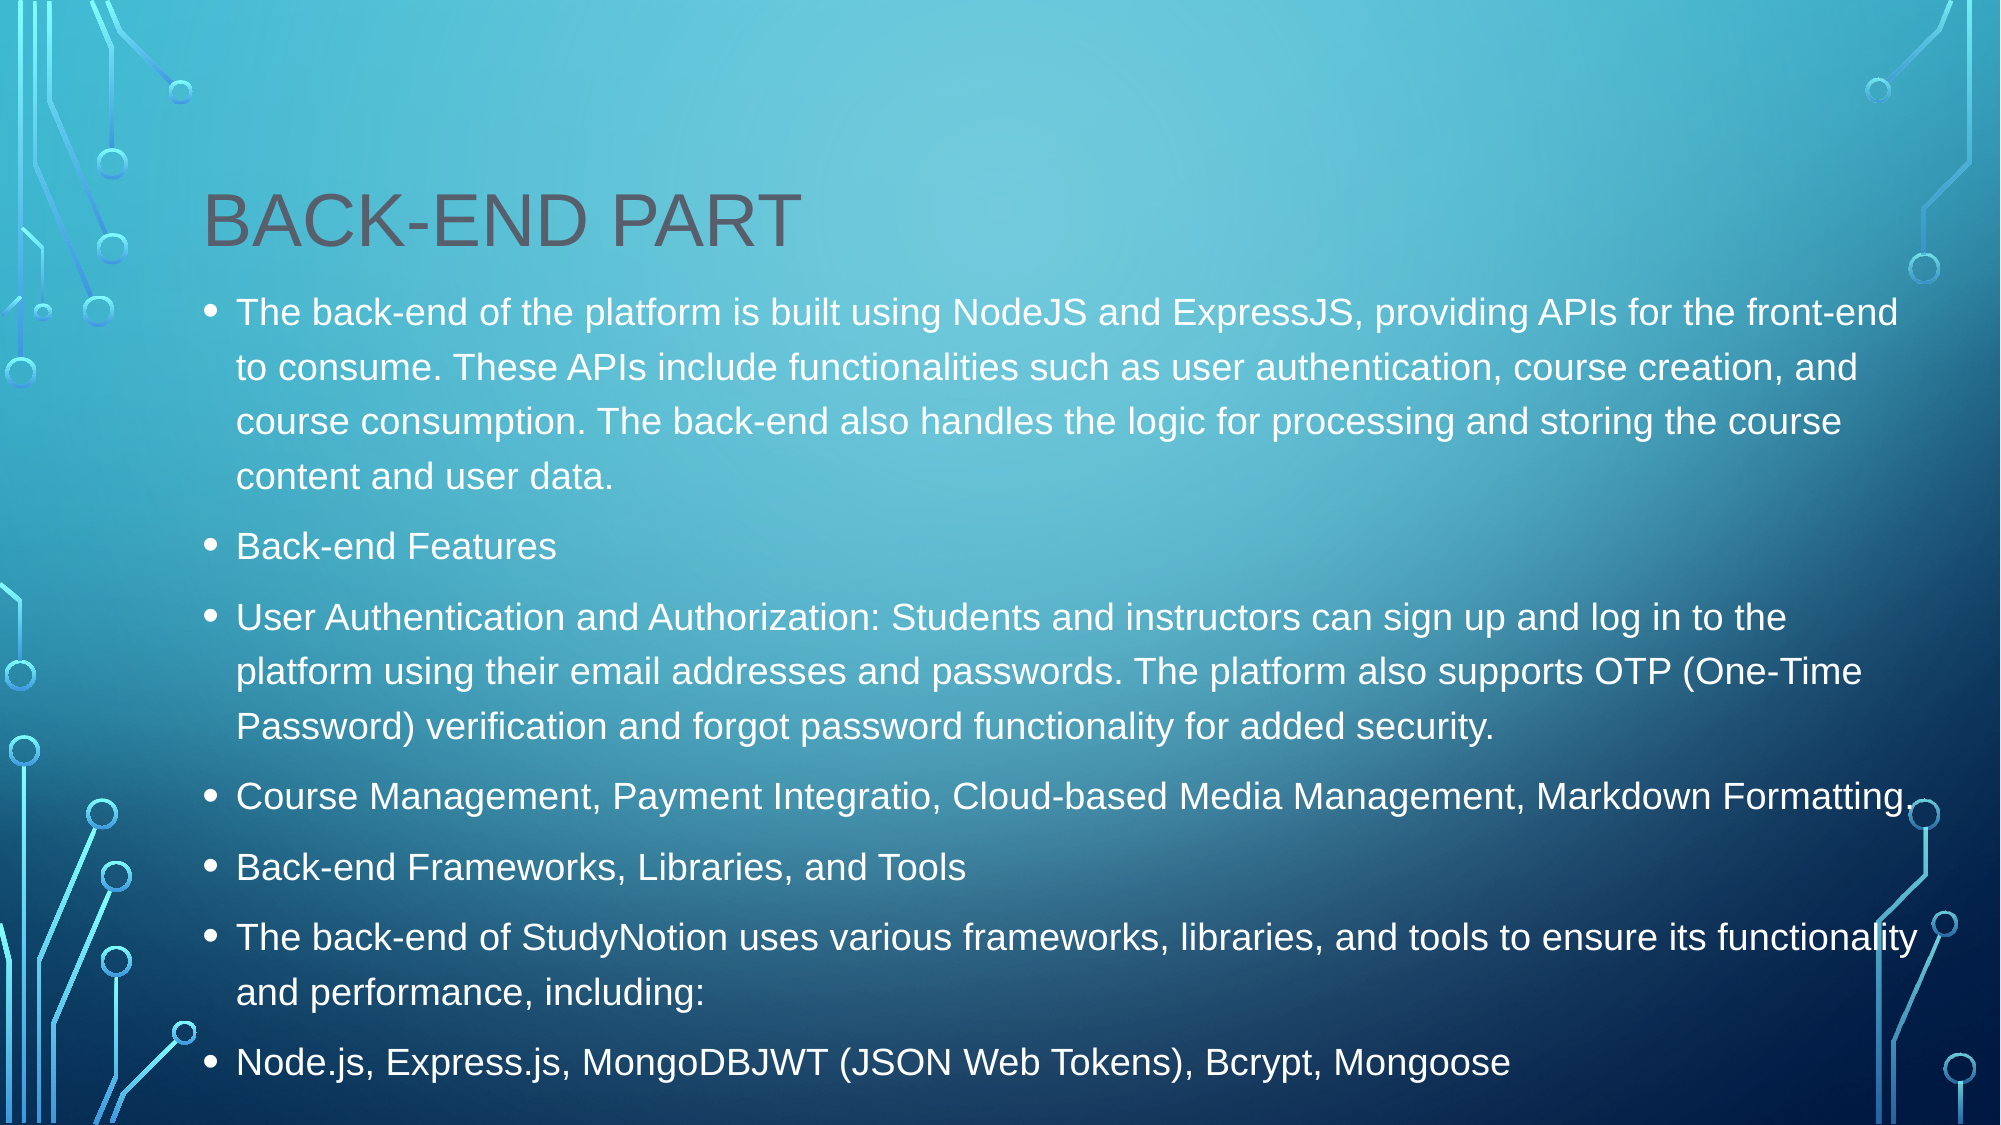

# Back-End part
The back-end of the platform is built using NodeJS and ExpressJS, providing APIs for the front-end to consume. These APIs include functionalities such as user authentication, course creation, and course consumption. The back-end also handles the logic for processing and storing the course content and user data.
Back-end Features
User Authentication and Authorization: Students and instructors can sign up and log in to the platform using their email addresses and passwords. The platform also supports OTP (One-Time Password) verification and forgot password functionality for added security.
Course Management, Payment Integratio, Cloud-based Media Management, Markdown Formatting.
Back-end Frameworks, Libraries, and Tools
The back-end of StudyNotion uses various frameworks, libraries, and tools to ensure its functionality and performance, including:
Node.js, Express.js, MongoDBJWT (JSON Web Tokens), Bcrypt, Mongoose